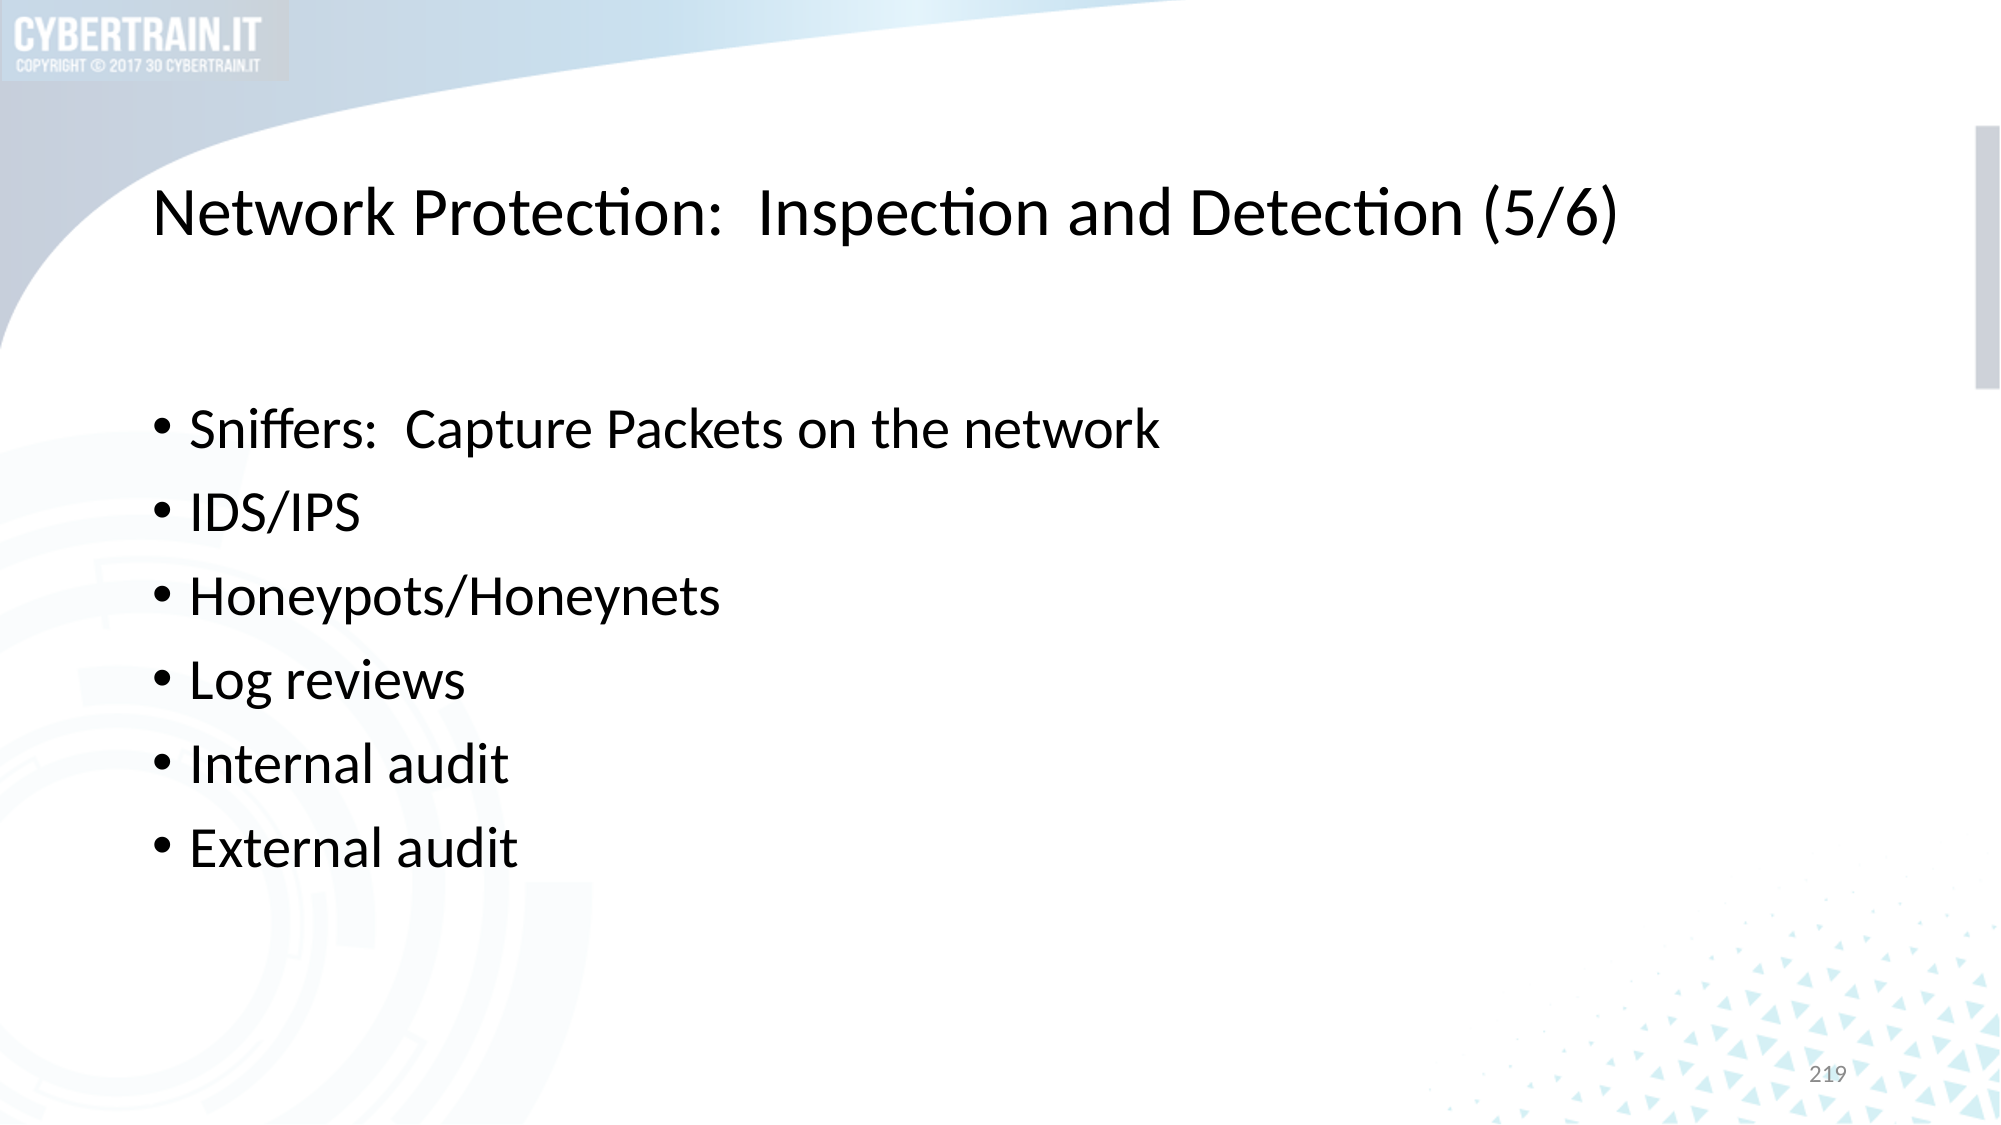

# Network Protection:  Inspection and Detection (5/6)

Sniffers:  Capture Packets on the network
IDS/IPS
Honeypots/Honeynets
Log reviews
Internal audit
External audit
219